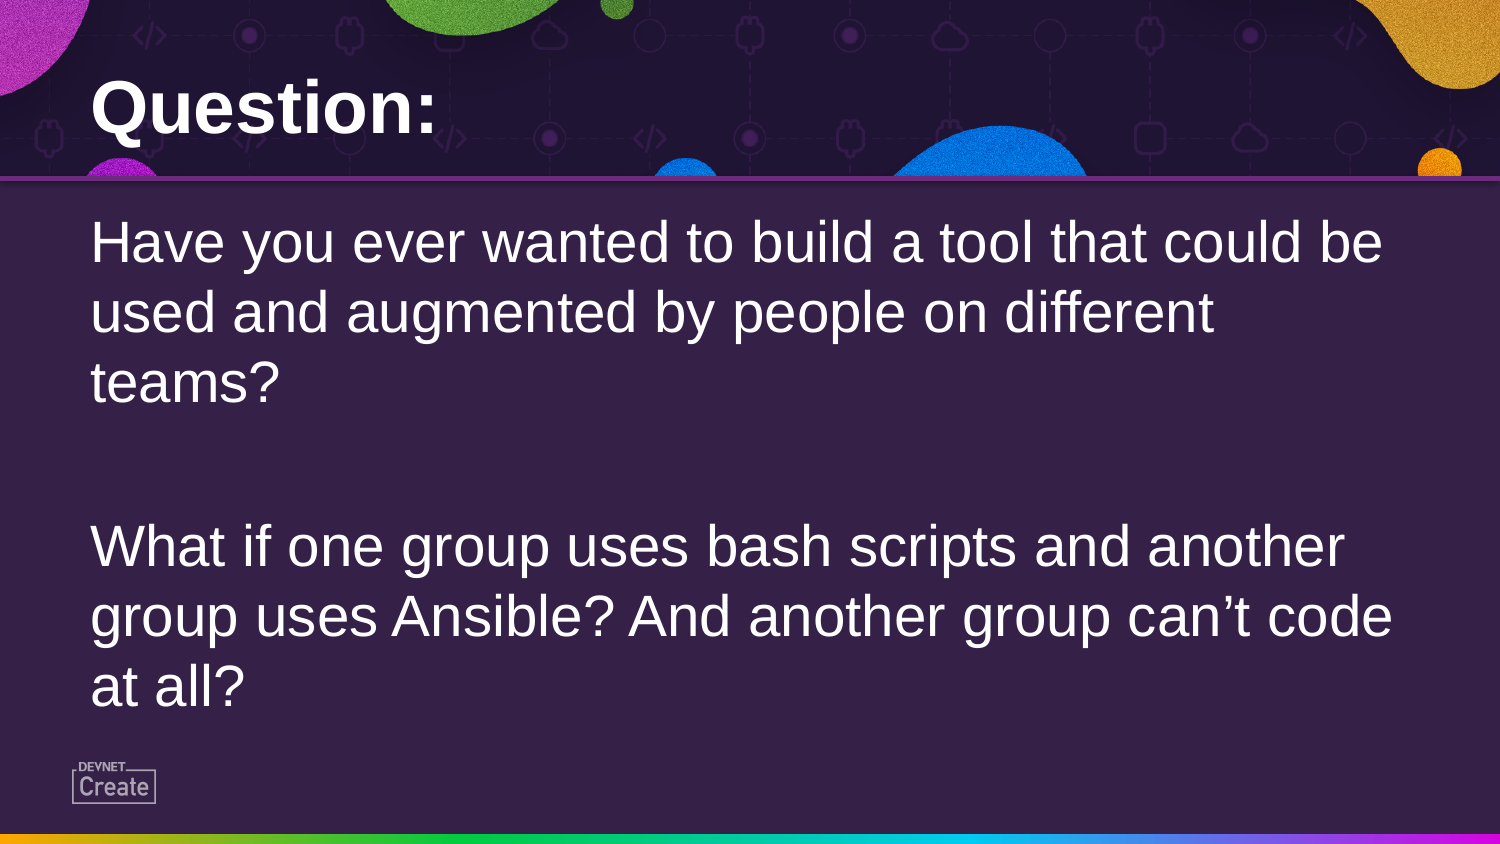

# Question:
Have you ever wanted to build a tool that could be used and augmented by people on different teams?

What if one group uses bash scripts and another group uses Ansible? And another group can’t code at all?